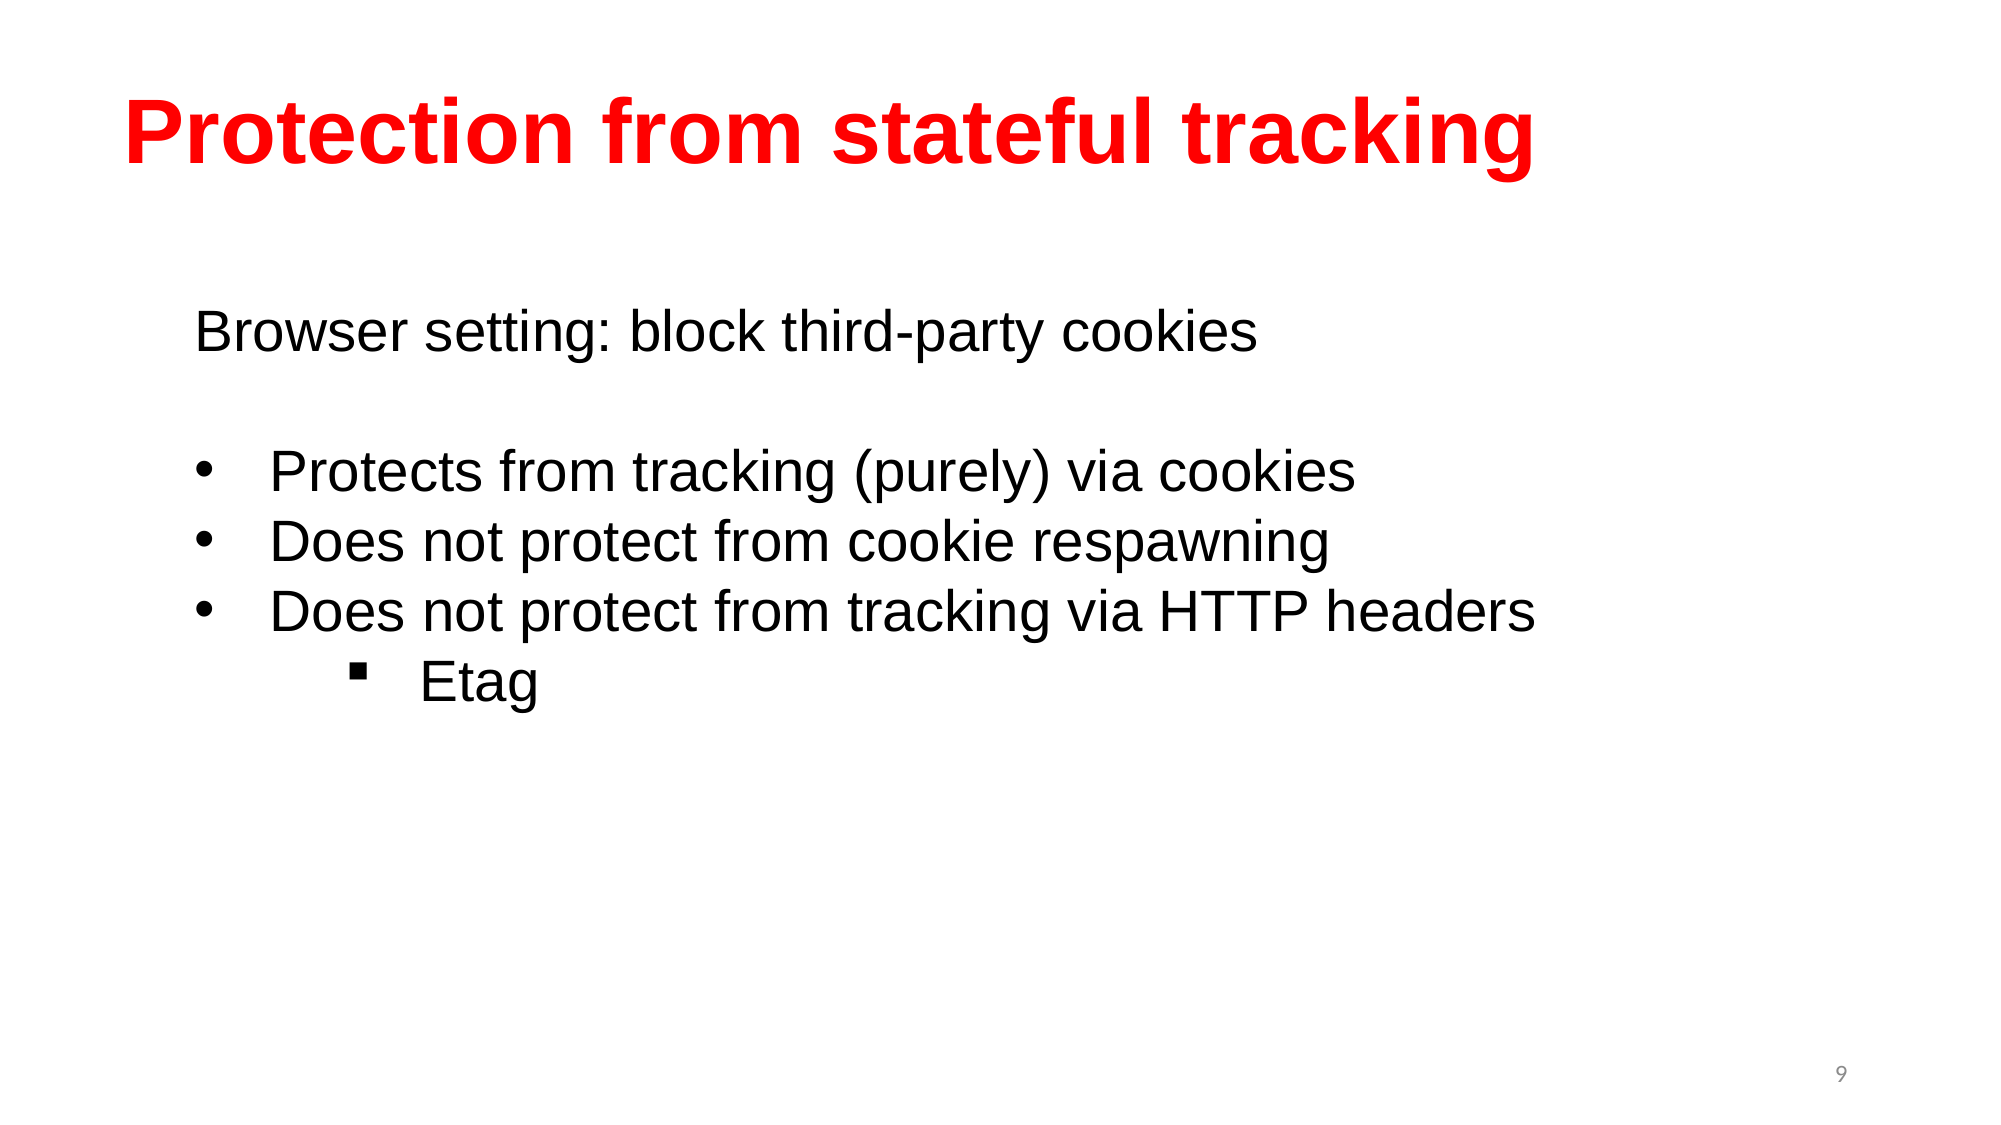

Protection from stateful tracking
Browser setting: block third-party cookies

Protects from tracking (purely) via cookies
Does not protect from cookie respawning
Does not protect from tracking via HTTP headers
Etag
9